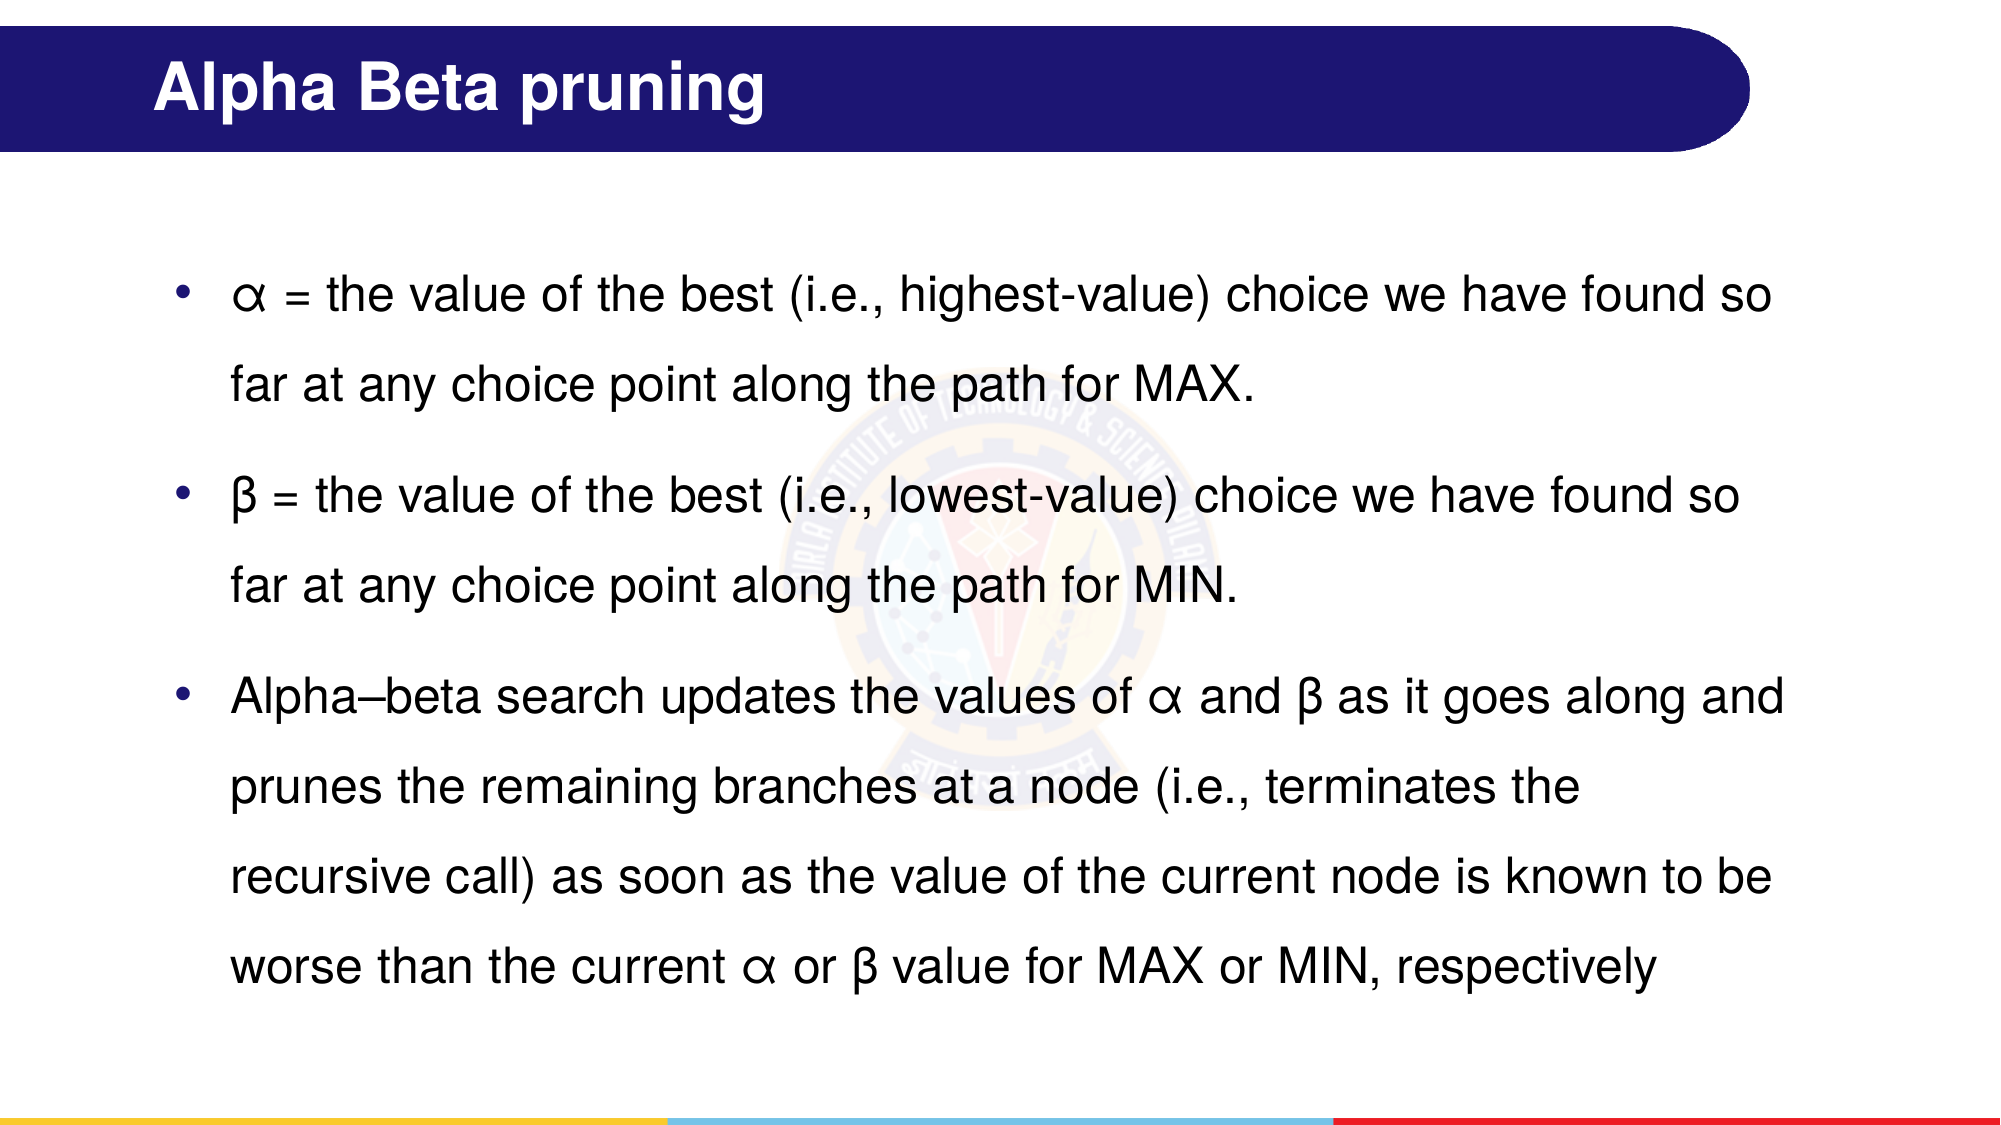

# Alpha Beta pruning
α = the value of the best (i.e., highest-value) choice we have found so far at any choice point along the path for MAX.
β = the value of the best (i.e., lowest-value) choice we have found so far at any choice point along the path for MIN.
Alpha–beta search updates the values of α and β as it goes along and prunes the remaining branches at a node (i.e., terminates the recursive call) as soon as the value of the current node is known to be worse than the current α or β value for MAX or MIN, respectively